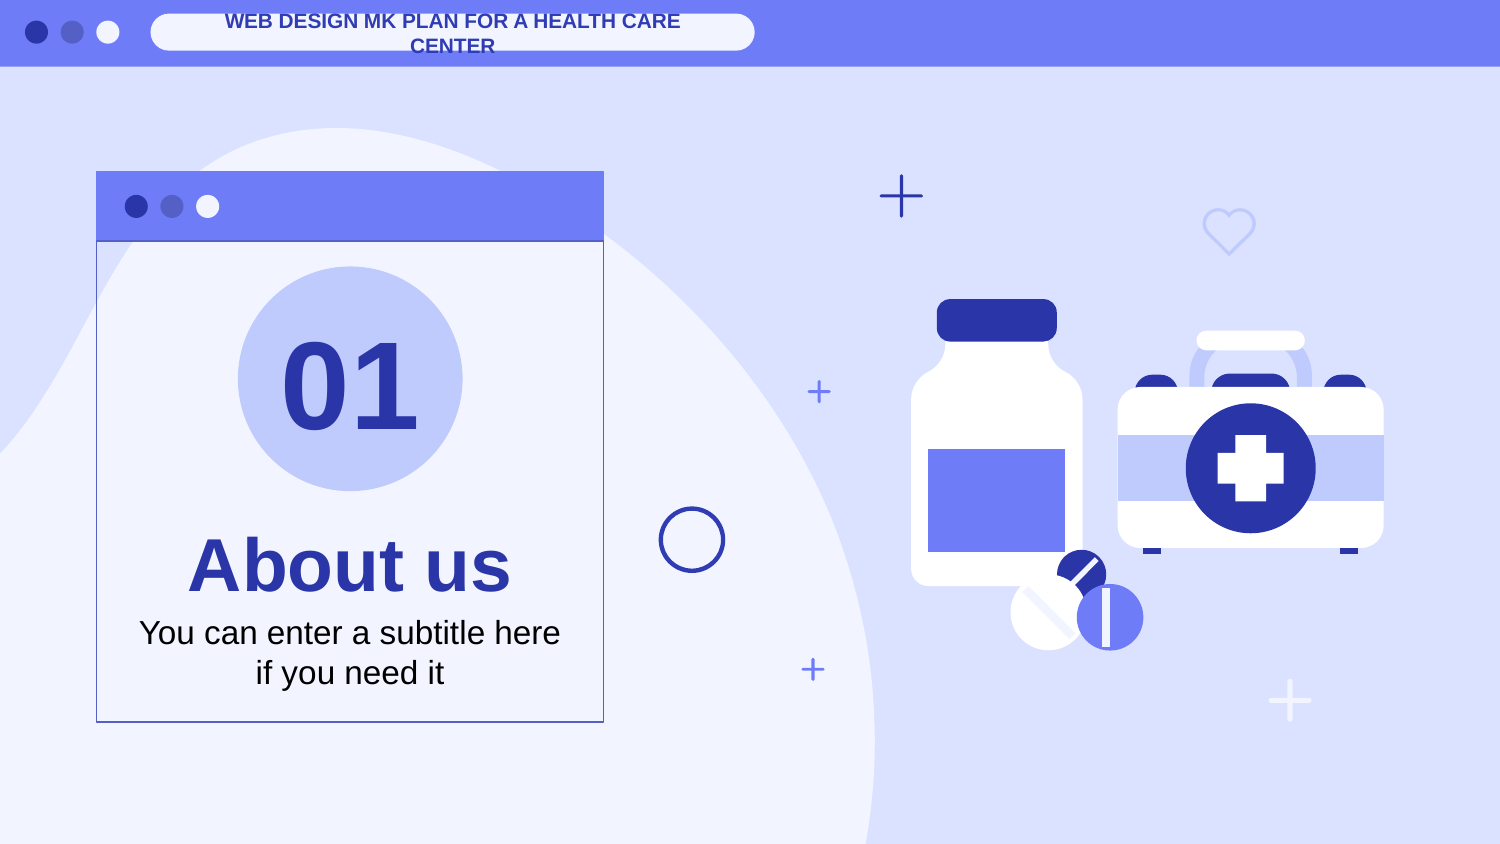

WEB DESIGN MK PLAN FOR A HEALTH CARE CENTER

01
# About us
You can enter a subtitle here if you need it